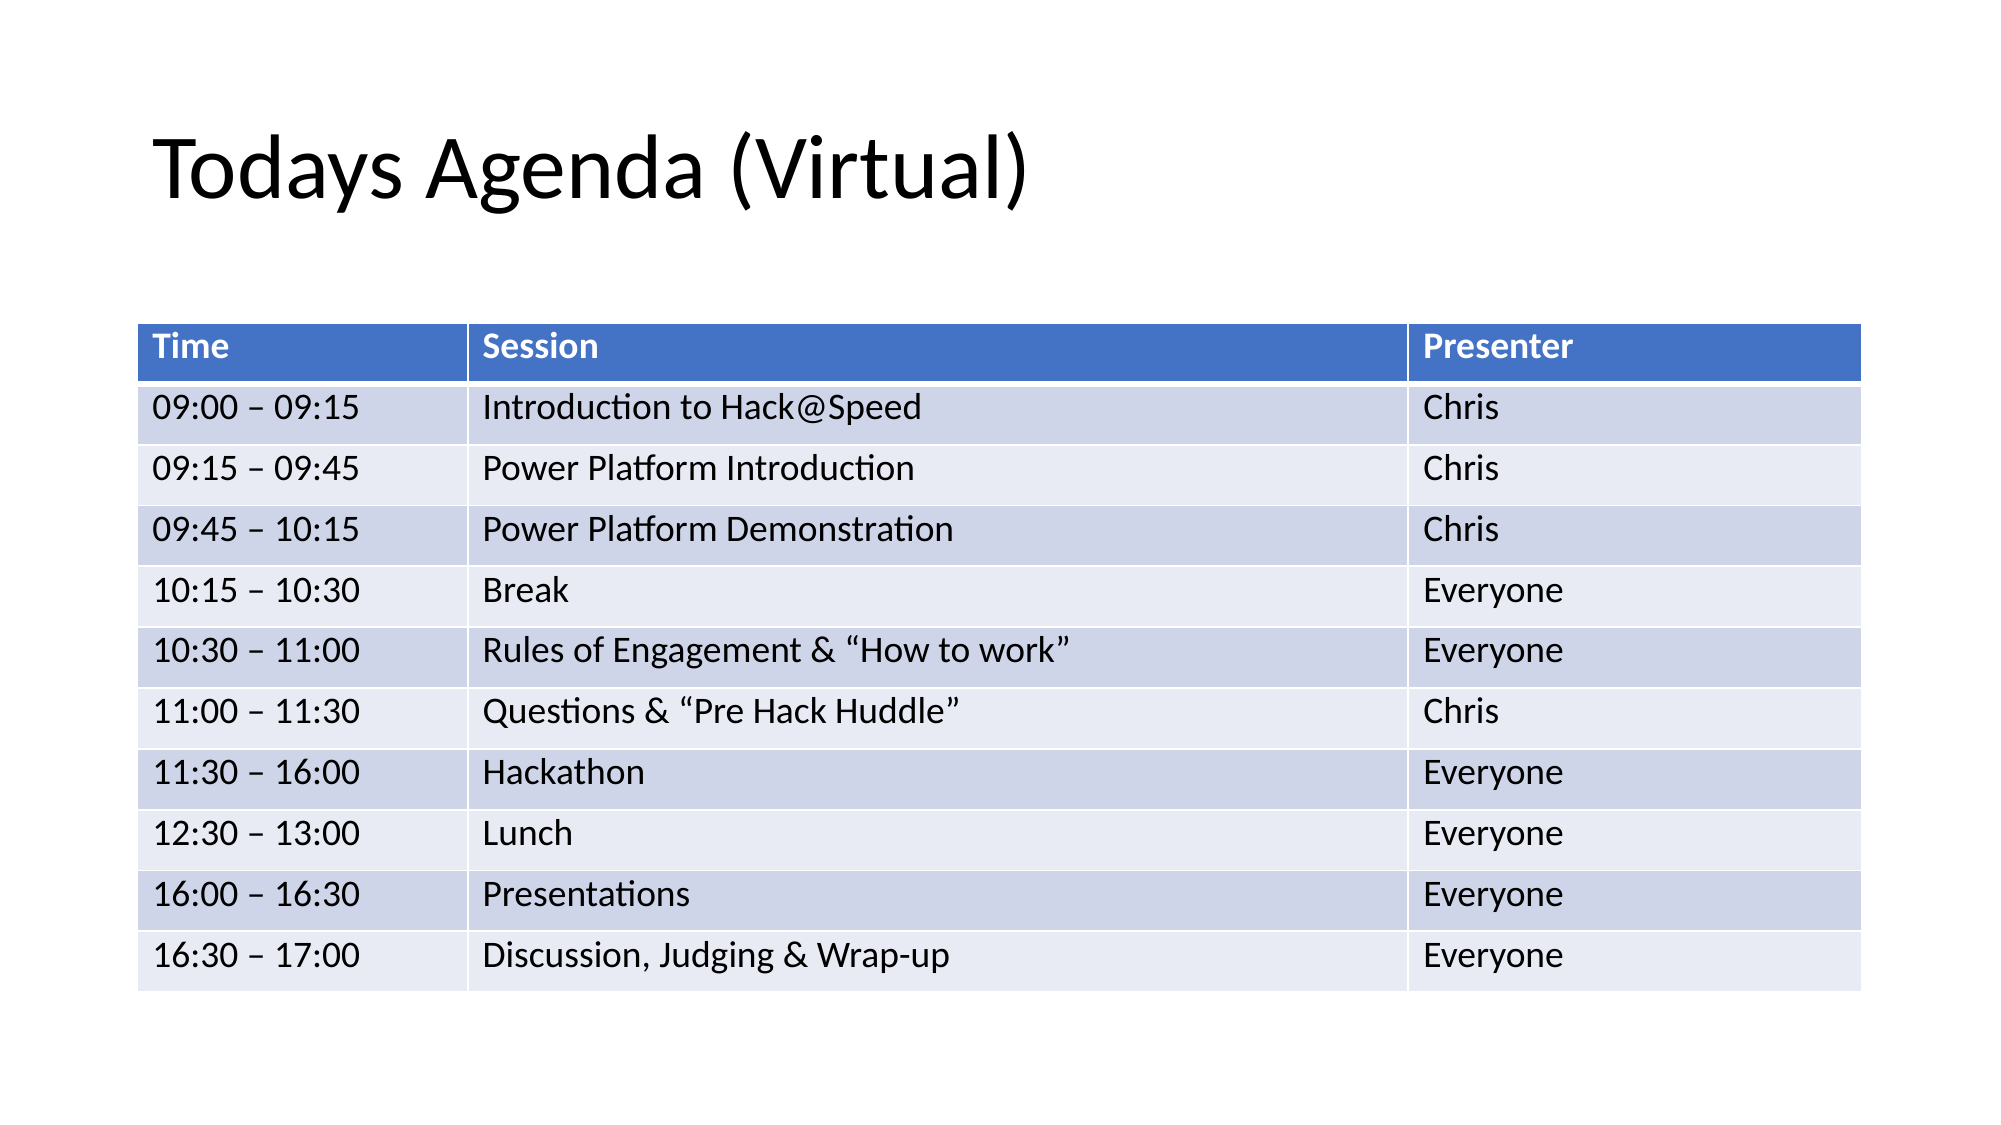

# Todays Agenda (Virtual)
| Time | Session | Presenter |
| --- | --- | --- |
| 09:00 – 09:15 | Introduction to Hack@Speed | Chris |
| 09:15 – 09:45 | Power Platform Introduction | Chris |
| 09:45 – 10:15 | Power Platform Demonstration | Chris |
| 10:15 – 10:30 | Break | Everyone |
| 10:30 – 11:00 | Rules of Engagement & “How to work” | Everyone |
| 11:00 – 11:30 | Questions & “Pre Hack Huddle” | Chris |
| 11:30 – 16:00 | Hackathon | Everyone |
| 12:30 – 13:00 | Lunch | Everyone |
| 16:00 – 16:30 | Presentations | Everyone |
| 16:30 – 17:00 | Discussion, Judging & Wrap-up | Everyone |